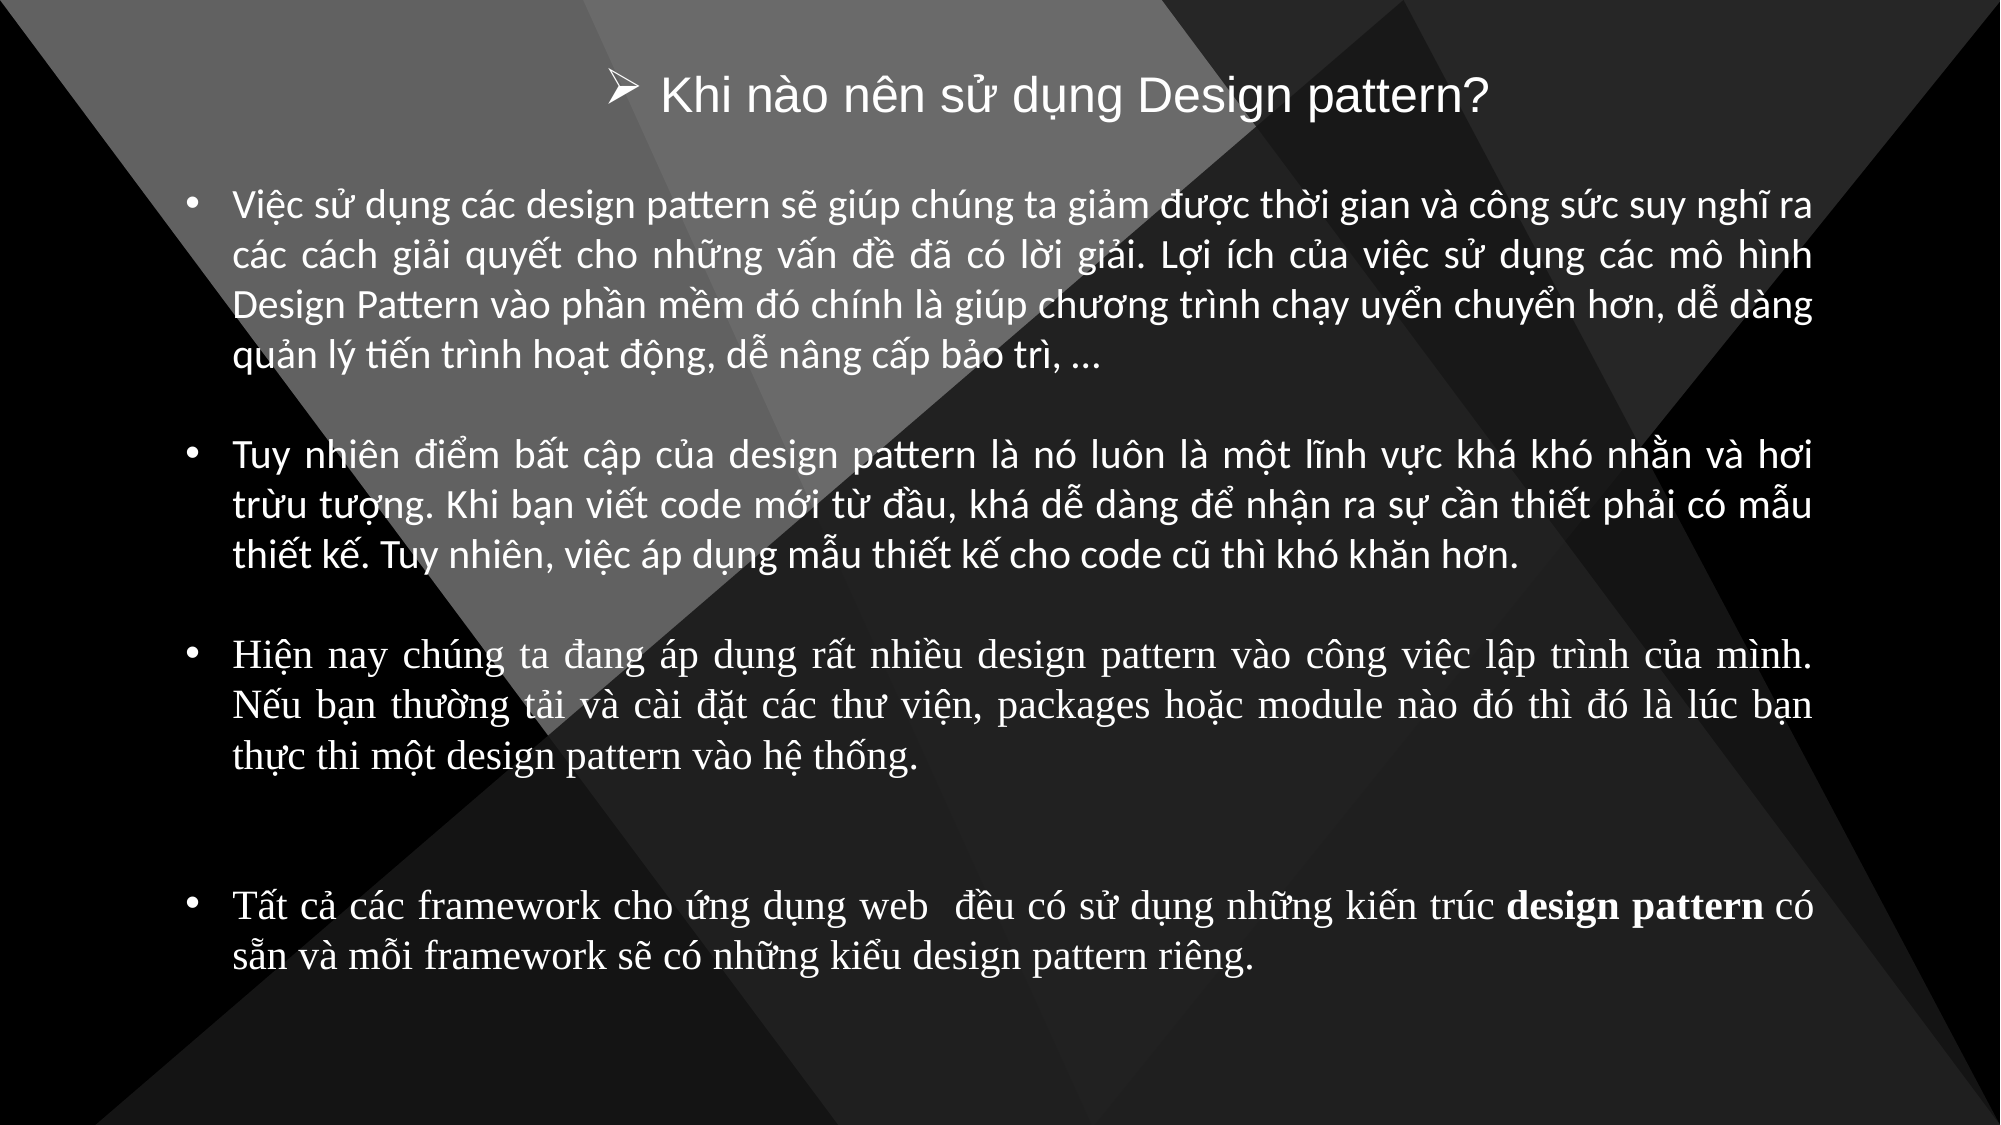

Khi nào nên sử dụng Design pattern?
Việc sử dụng các design pattern sẽ giúp chúng ta giảm được thời gian và công sức suy nghĩ ra các cách giải quyết cho những vấn đề đã có lời giải. Lợi ích của việc sử dụng các mô hình Design Pattern vào phần mềm đó chính là giúp chương trình chạy uyển chuyển hơn, dễ dàng quản lý tiến trình hoạt động, dễ nâng cấp bảo trì, …

Tuy nhiên điểm bất cập của design pattern là nó luôn là một lĩnh vực khá khó nhằn và hơi trừu tượng. Khi bạn viết code mới từ đầu, khá dễ dàng để nhận ra sự cần thiết phải có mẫu thiết kế. Tuy nhiên, việc áp dụng mẫu thiết kế cho code cũ thì khó khăn hơn.

Hiện nay chúng ta đang áp dụng rất nhiều design pattern vào công việc lập trình của mình. Nếu bạn thường tải và cài đặt các thư viện, packages hoặc module nào đó thì đó là lúc bạn thực thi một design pattern vào hệ thống.

Tất cả các framework cho ứng dụng web  đều có sử dụng những kiến trúc design pattern có sẵn và mỗi framework sẽ có những kiểu design pattern riêng.